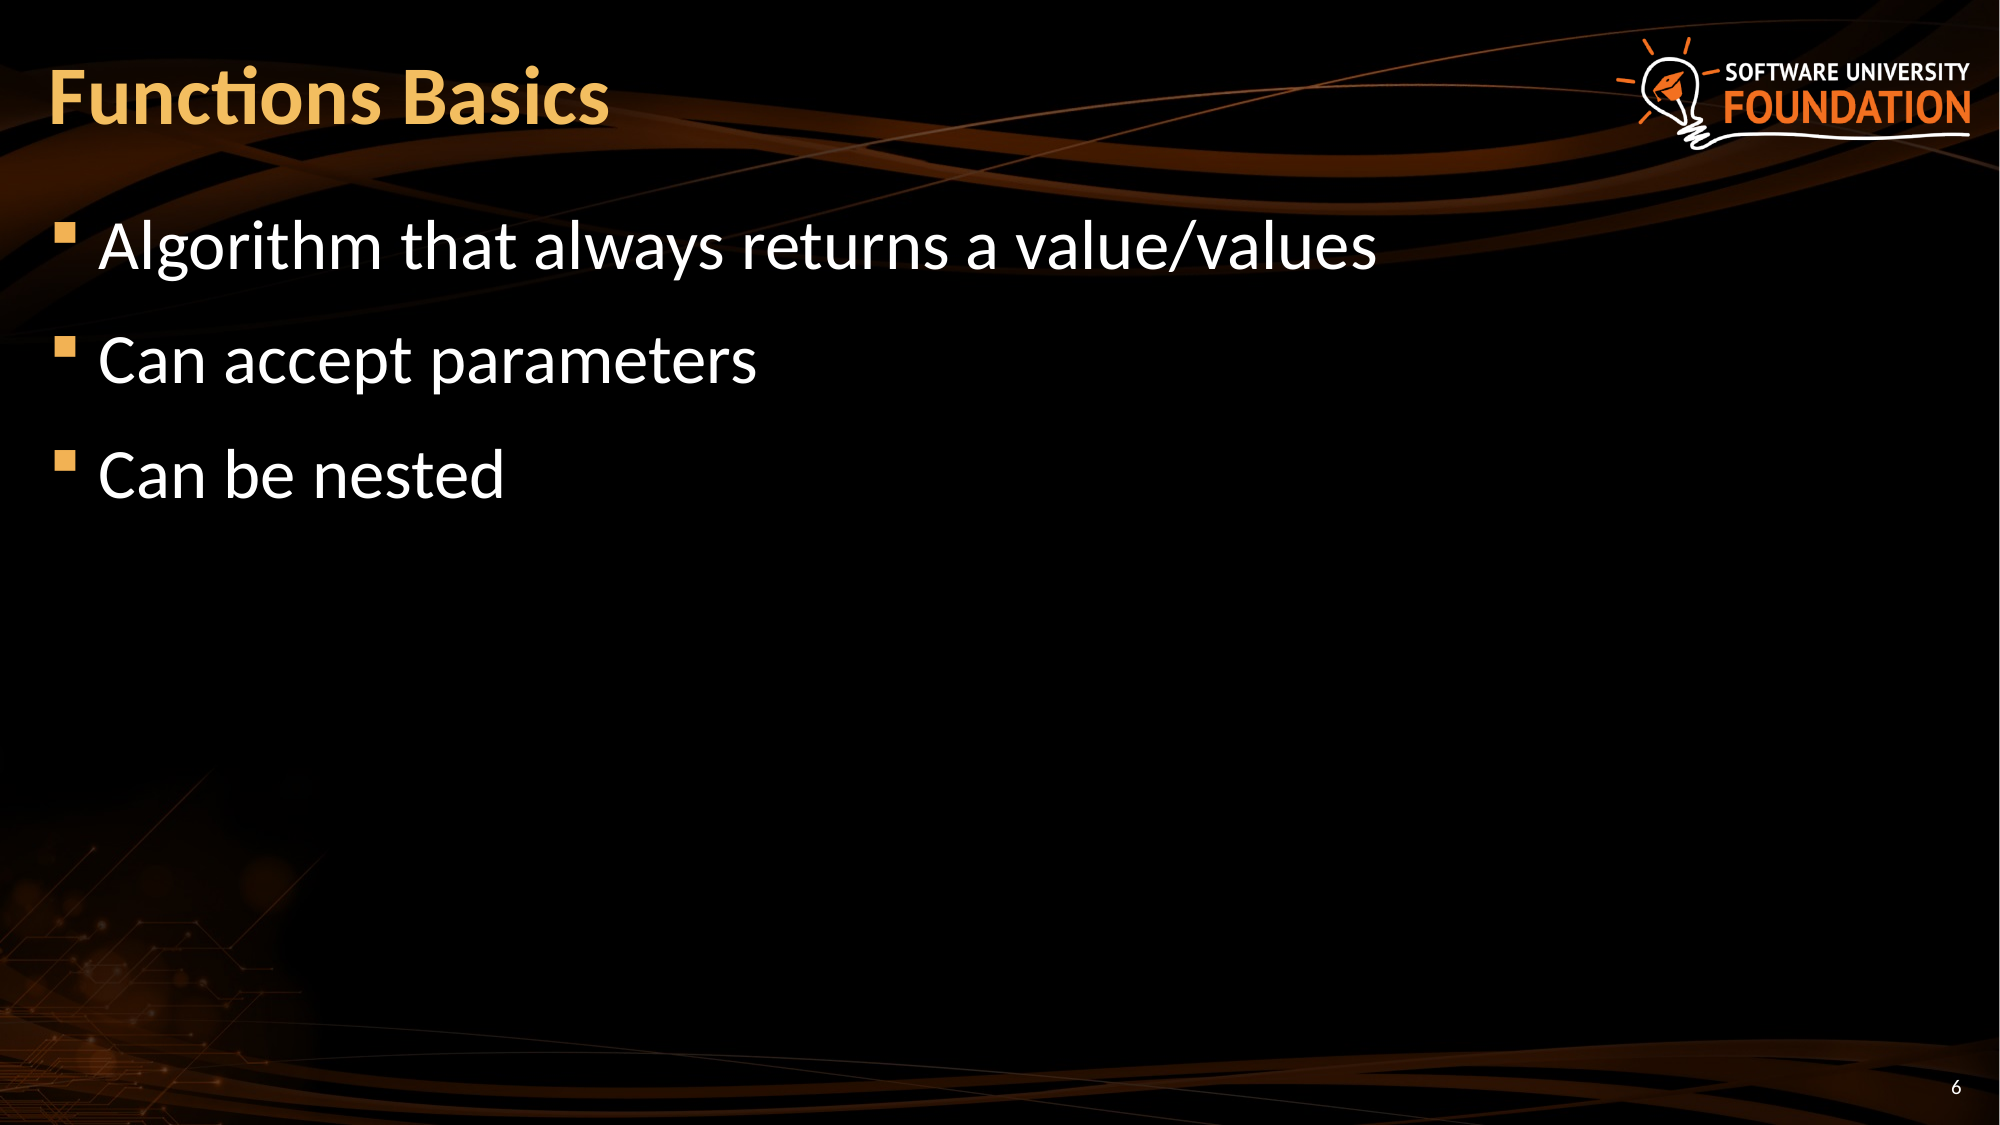

# Functions Basics
Algorithm that always returns a value/values
Can accept parameters
Can be nested
6